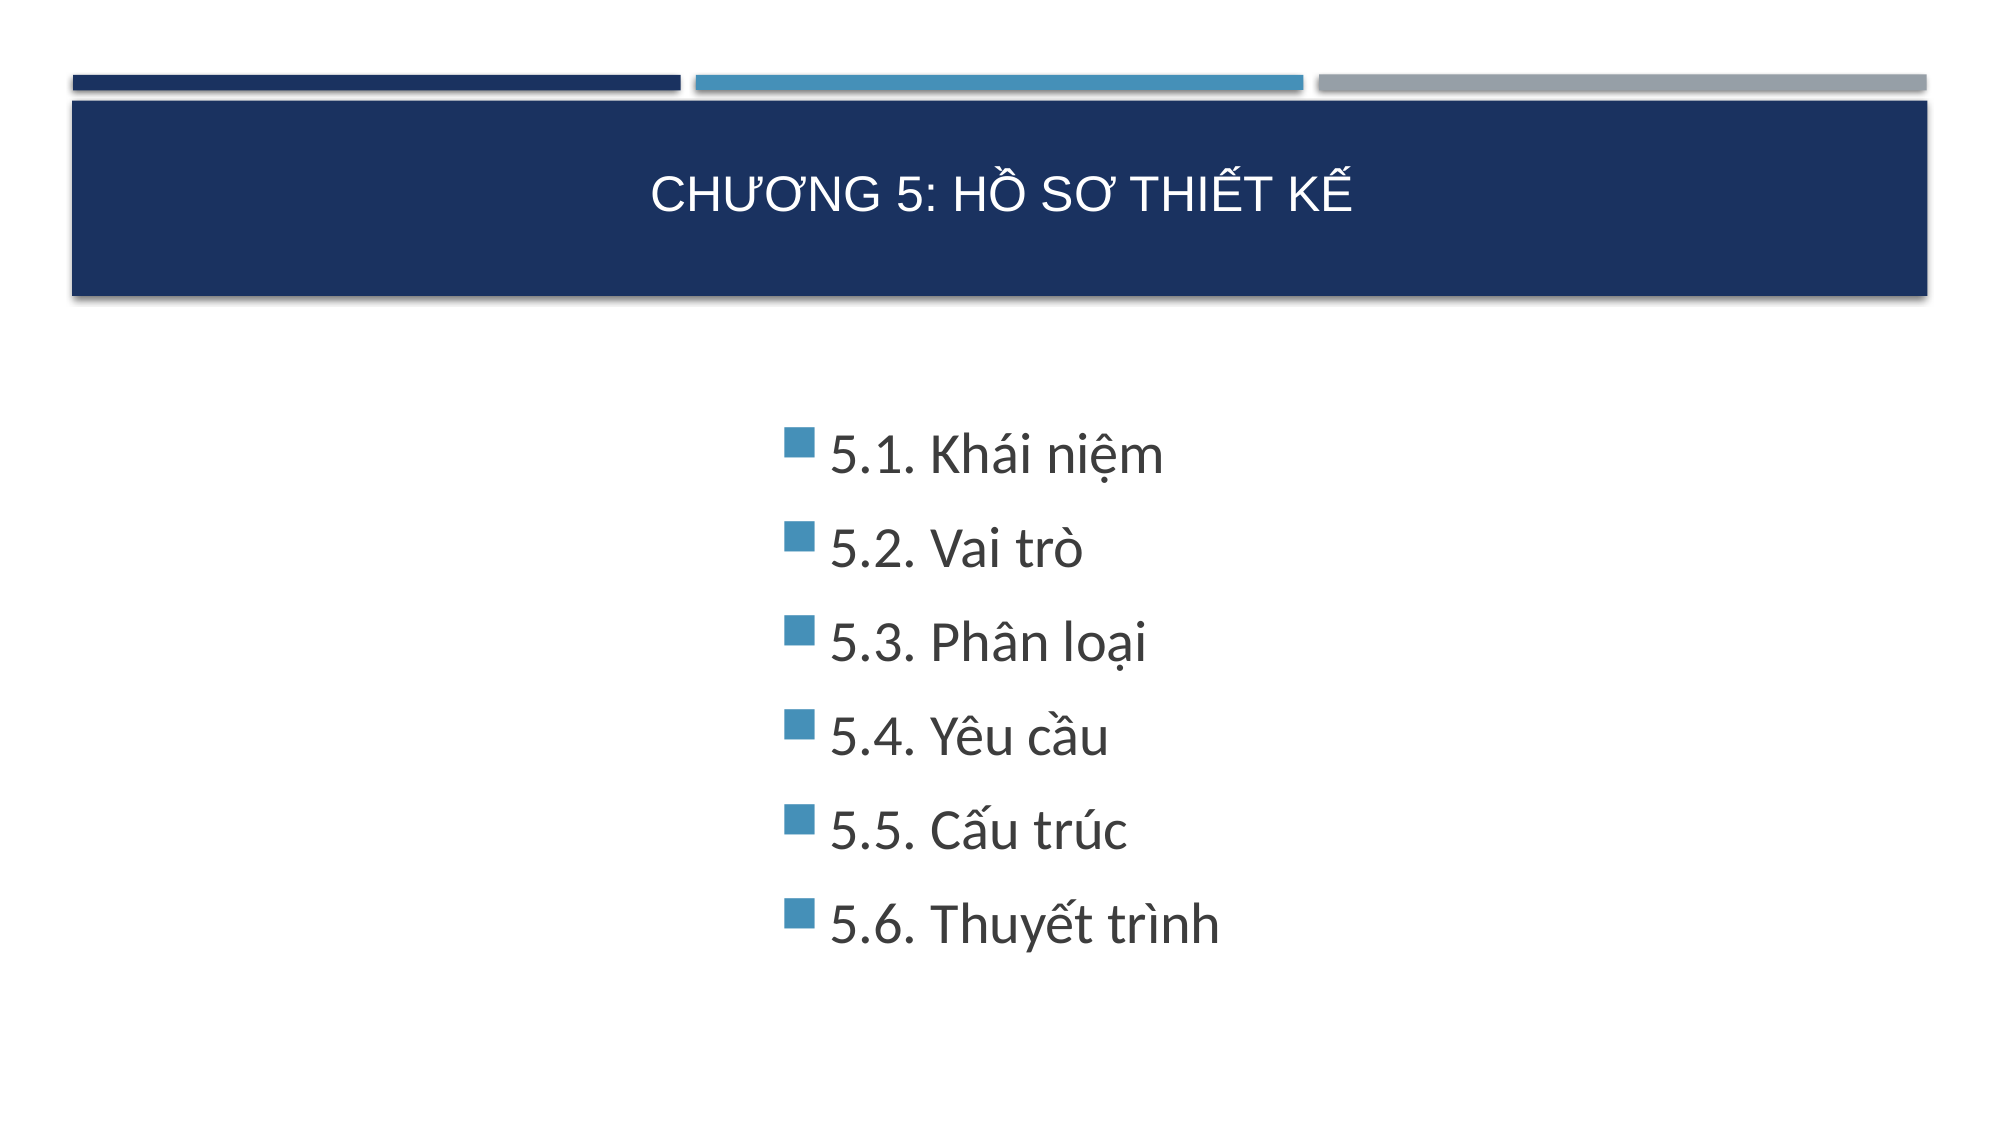

# Chương 5: Hồ sơ thiết kế
5.1. Khái niệm
5.2. Vai trò
5.3. Phân loại
5.4. Yêu cầu
5.5. Cấu trúc
5.6. Thuyết trình